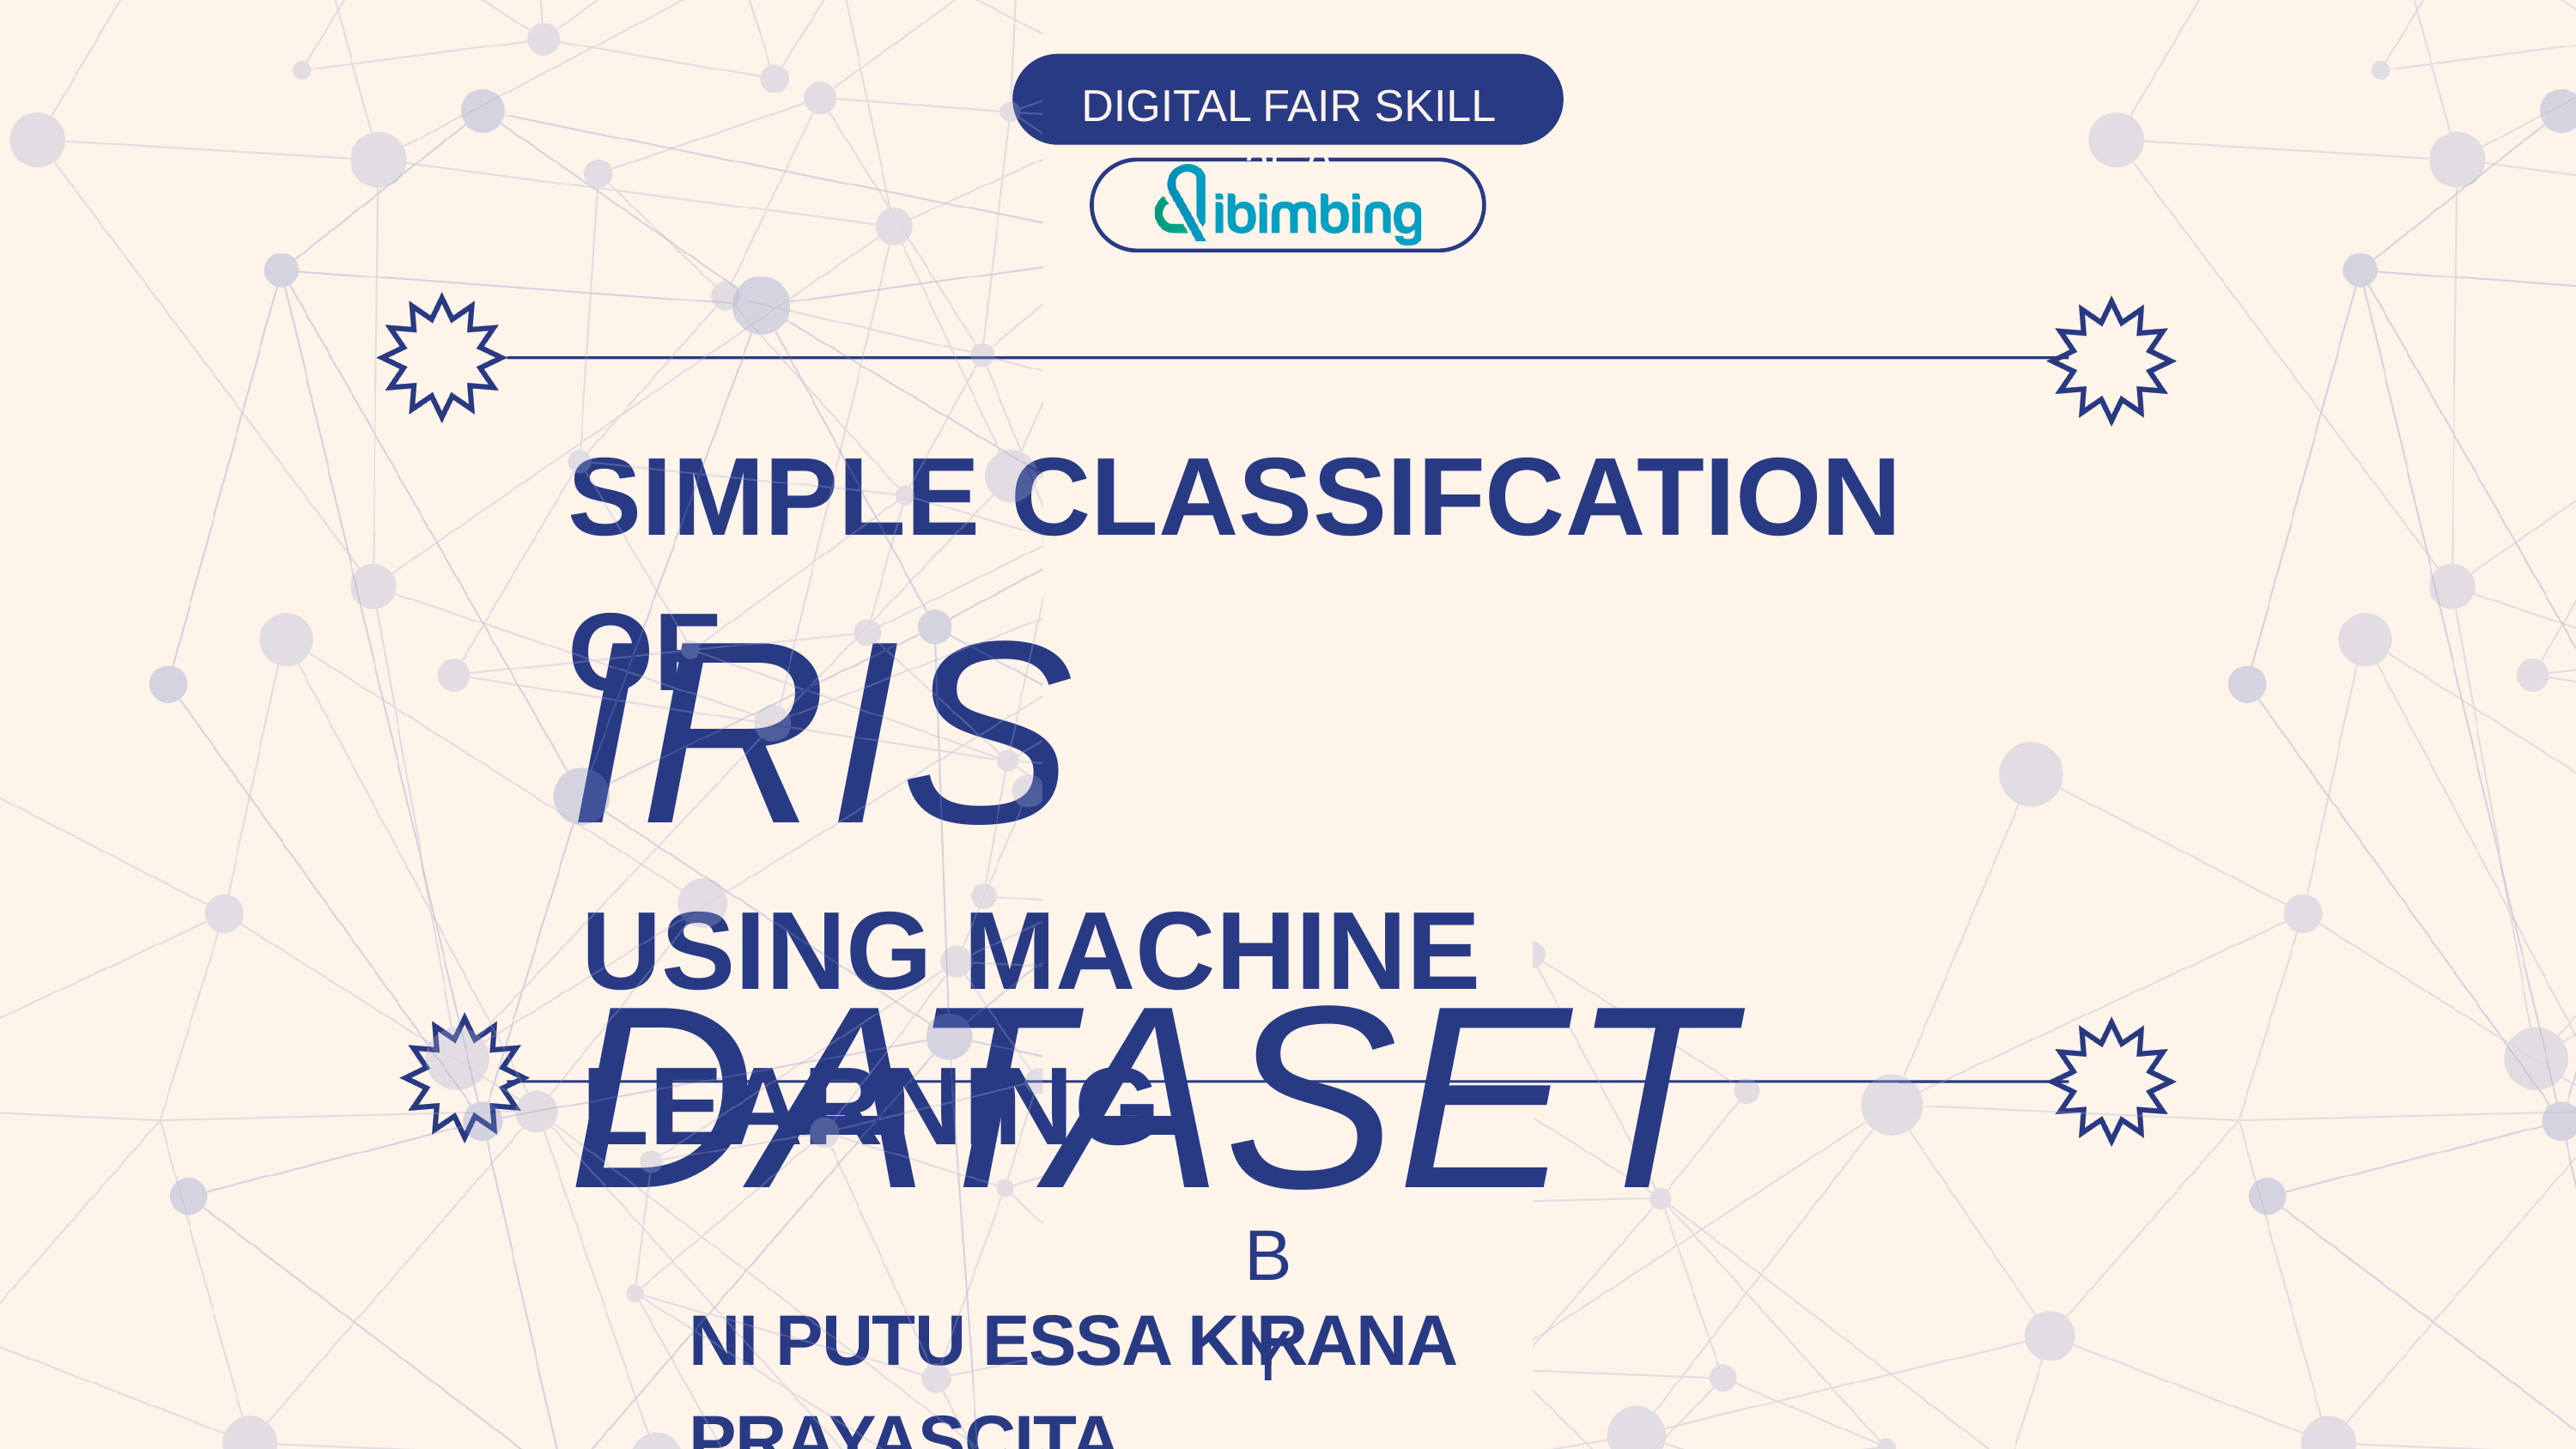

DIGITAL FAIR SKILL 35.0

SIMPLE CLASSIFCATION OF
IRIS DATASET
USING MACHINE LEARNING

BY
NI PUTU ESSA KIRANA PRAYASCITA